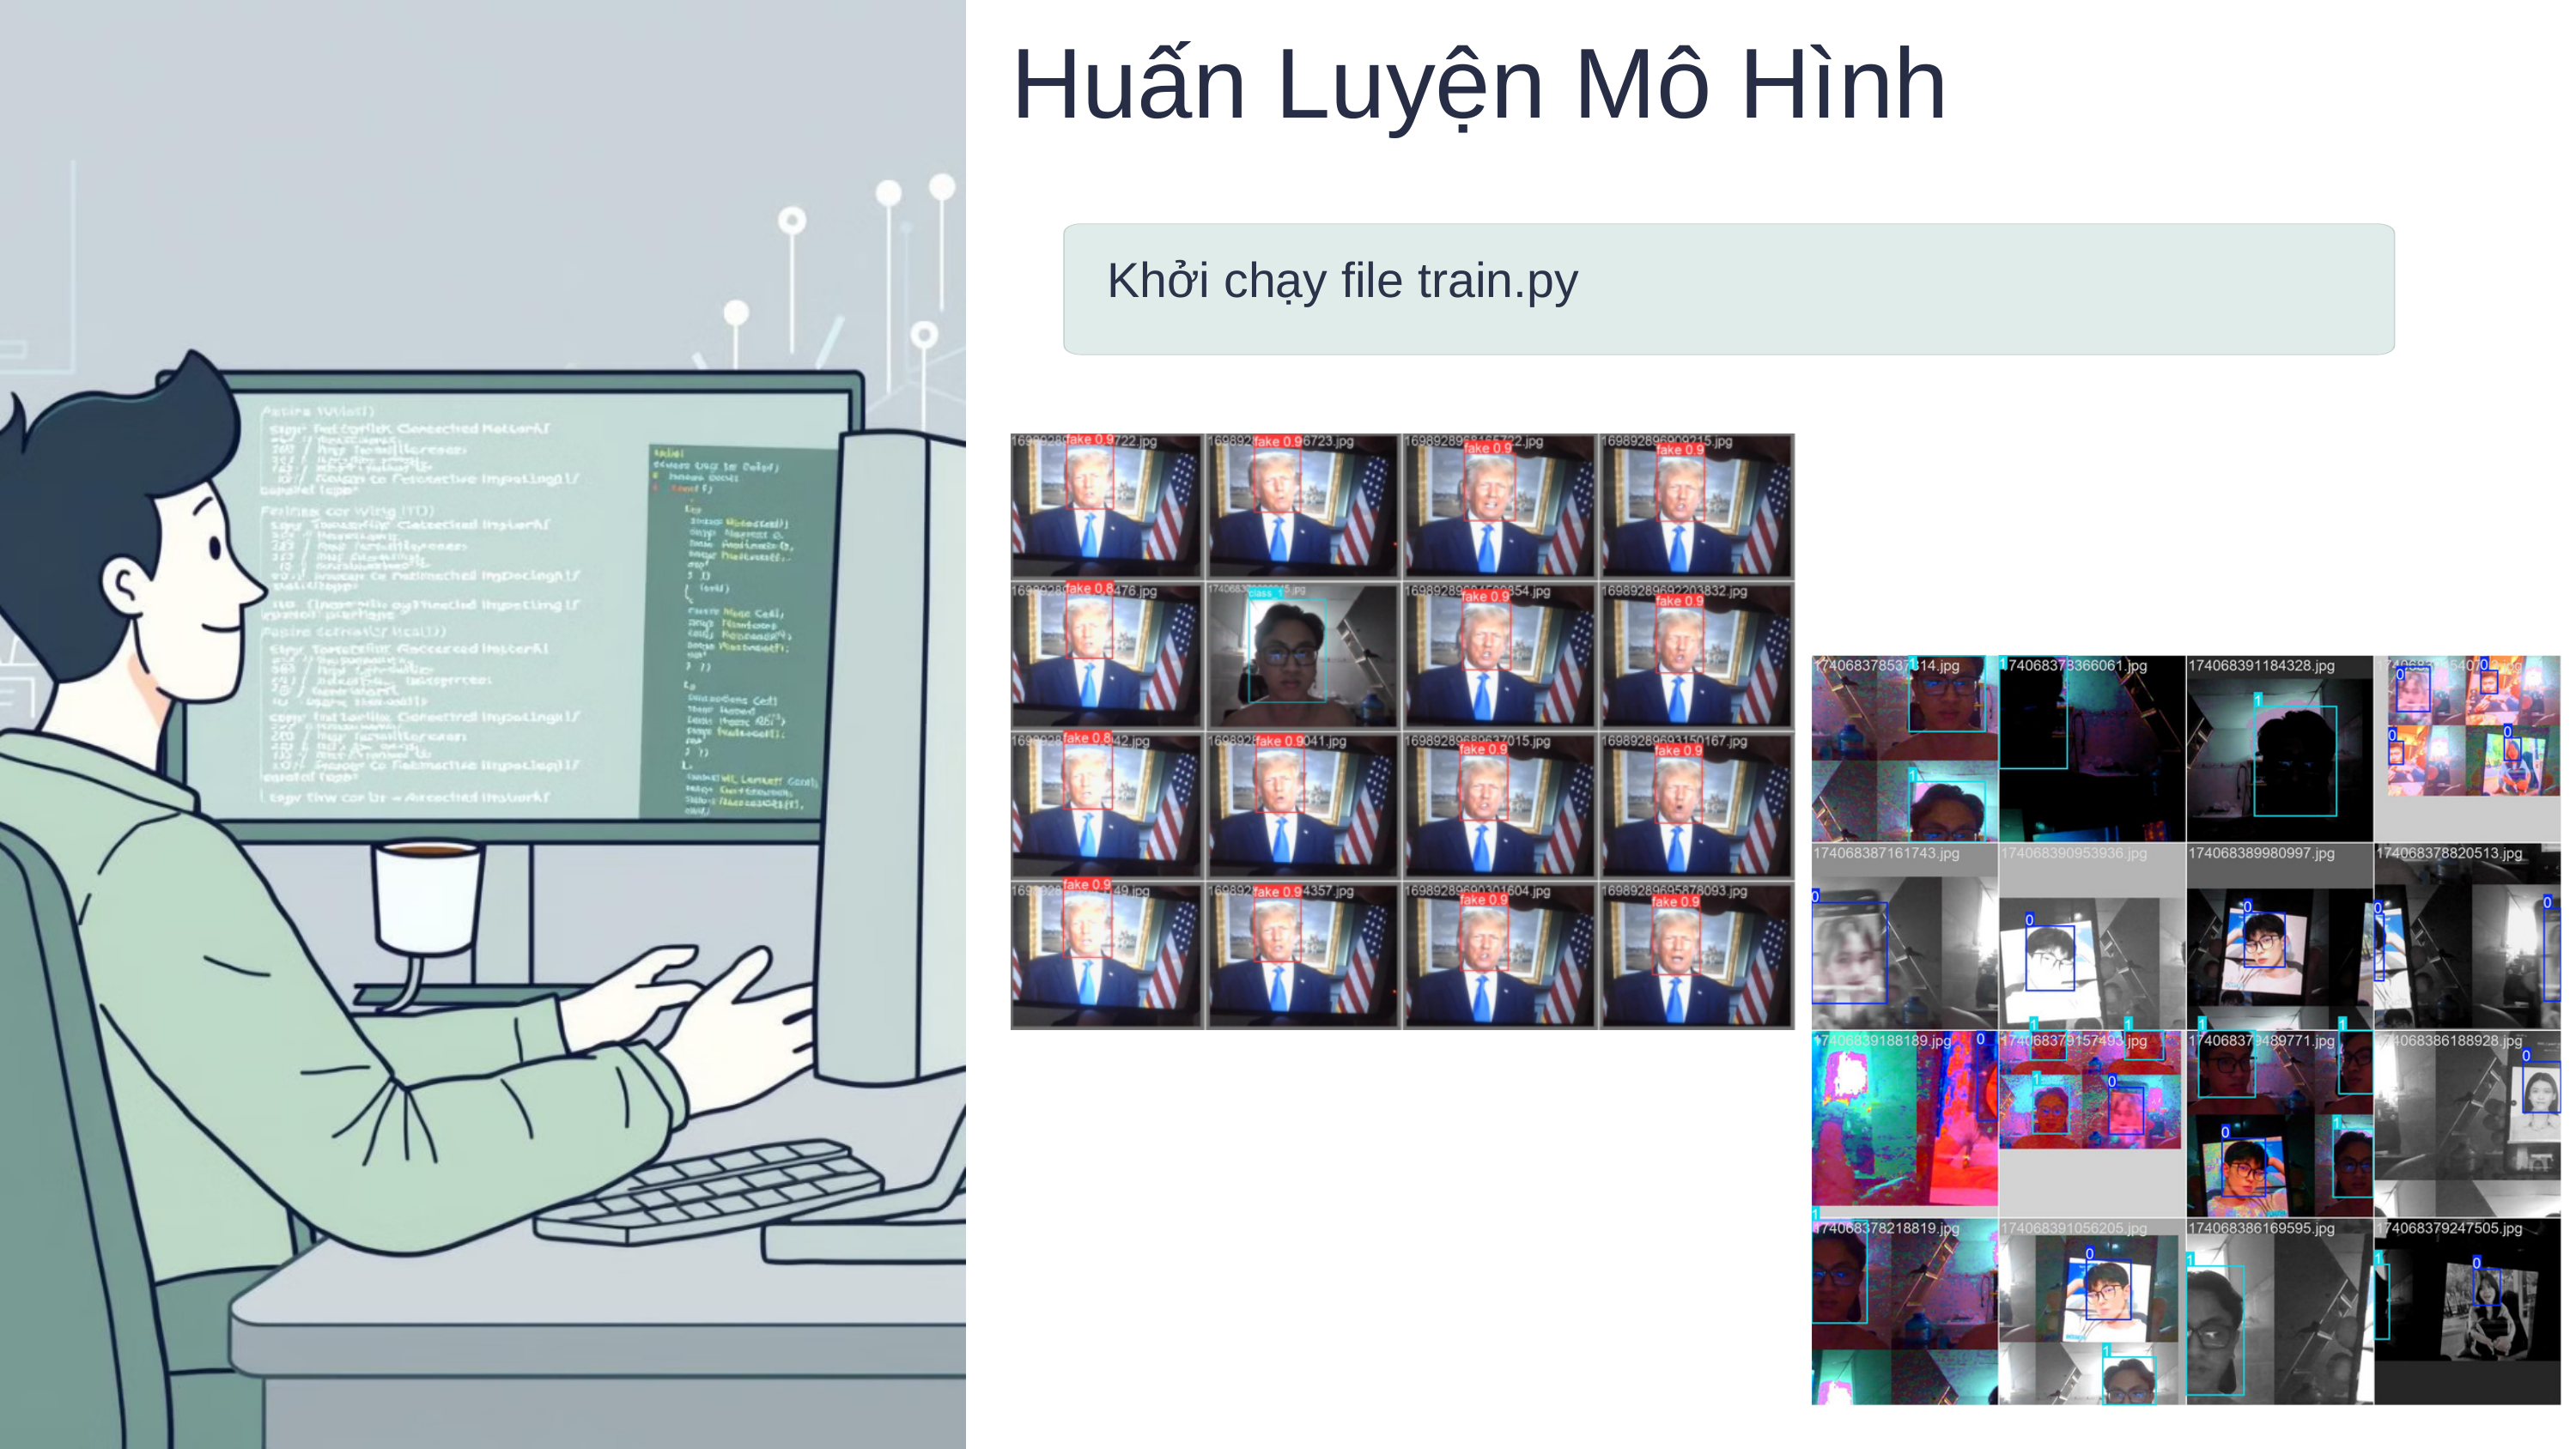

Huấn Luyện Mô Hình

Khởi chạy file train.py